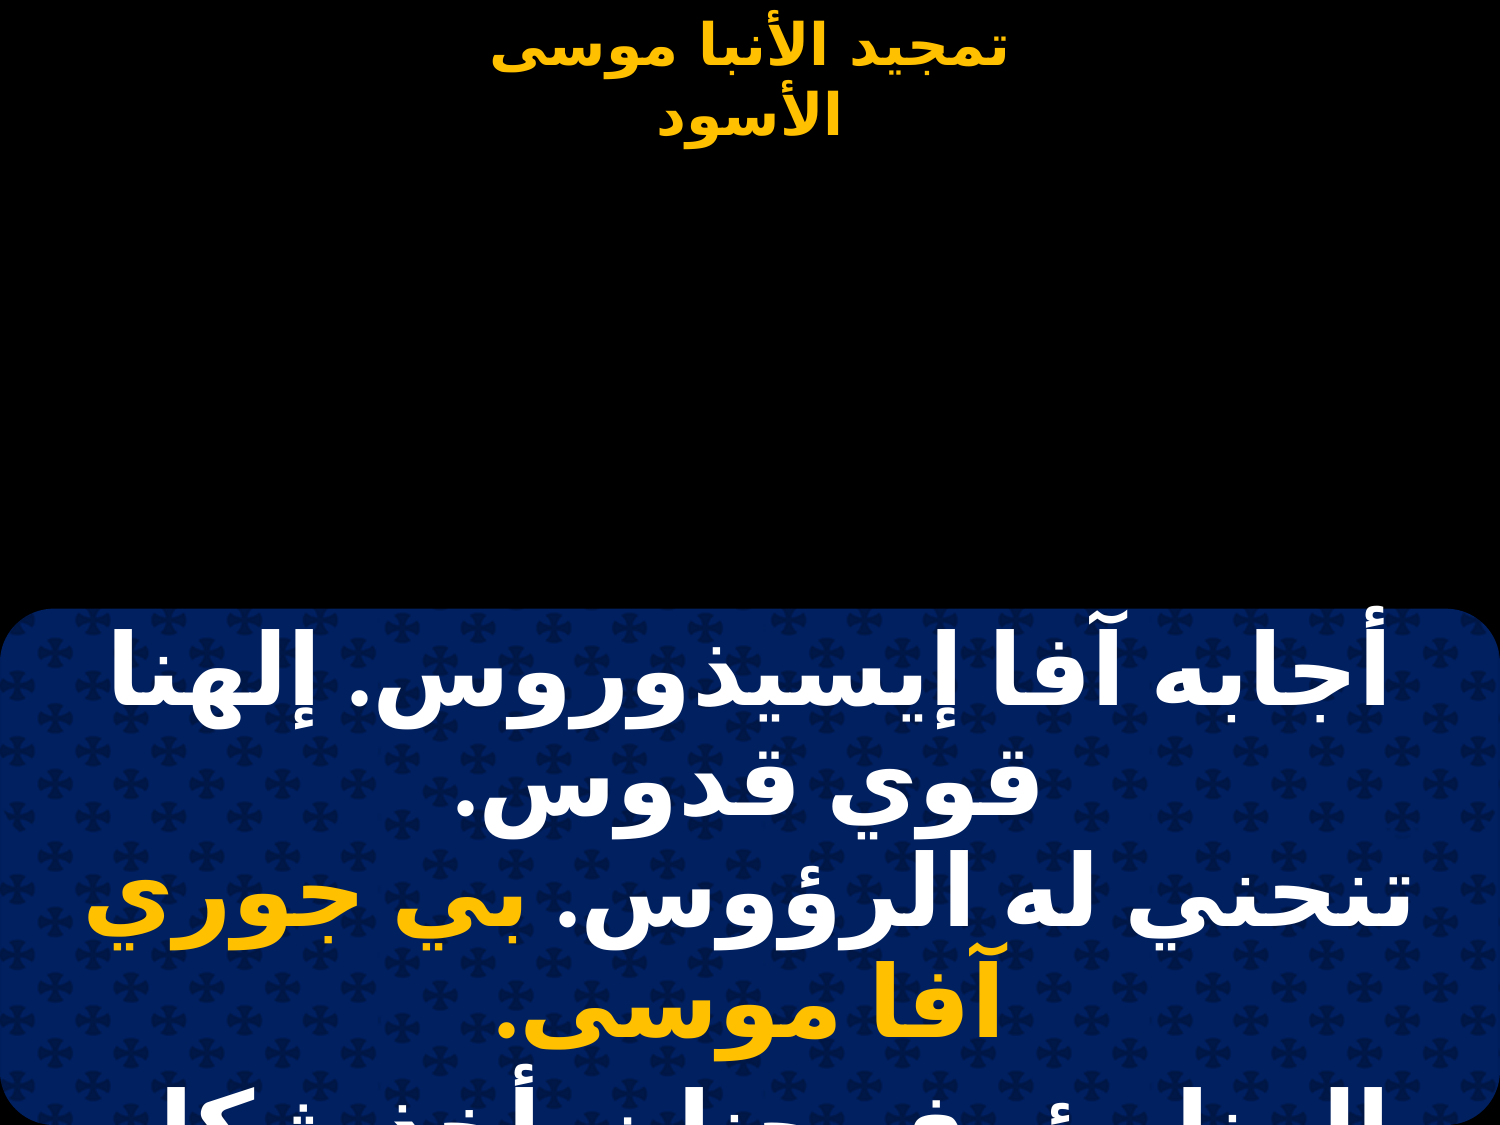

#
| أجابه آفا إيسيذوروس. إلهنا قوي قدوس. تنحني له الرؤوس. بي جوري آفا موسى. |
| --- |
| إلهنا رؤوف حنان. أخذ شكل إنسان. من محبته رضى الهوان. بي جوري آفا موسى. |